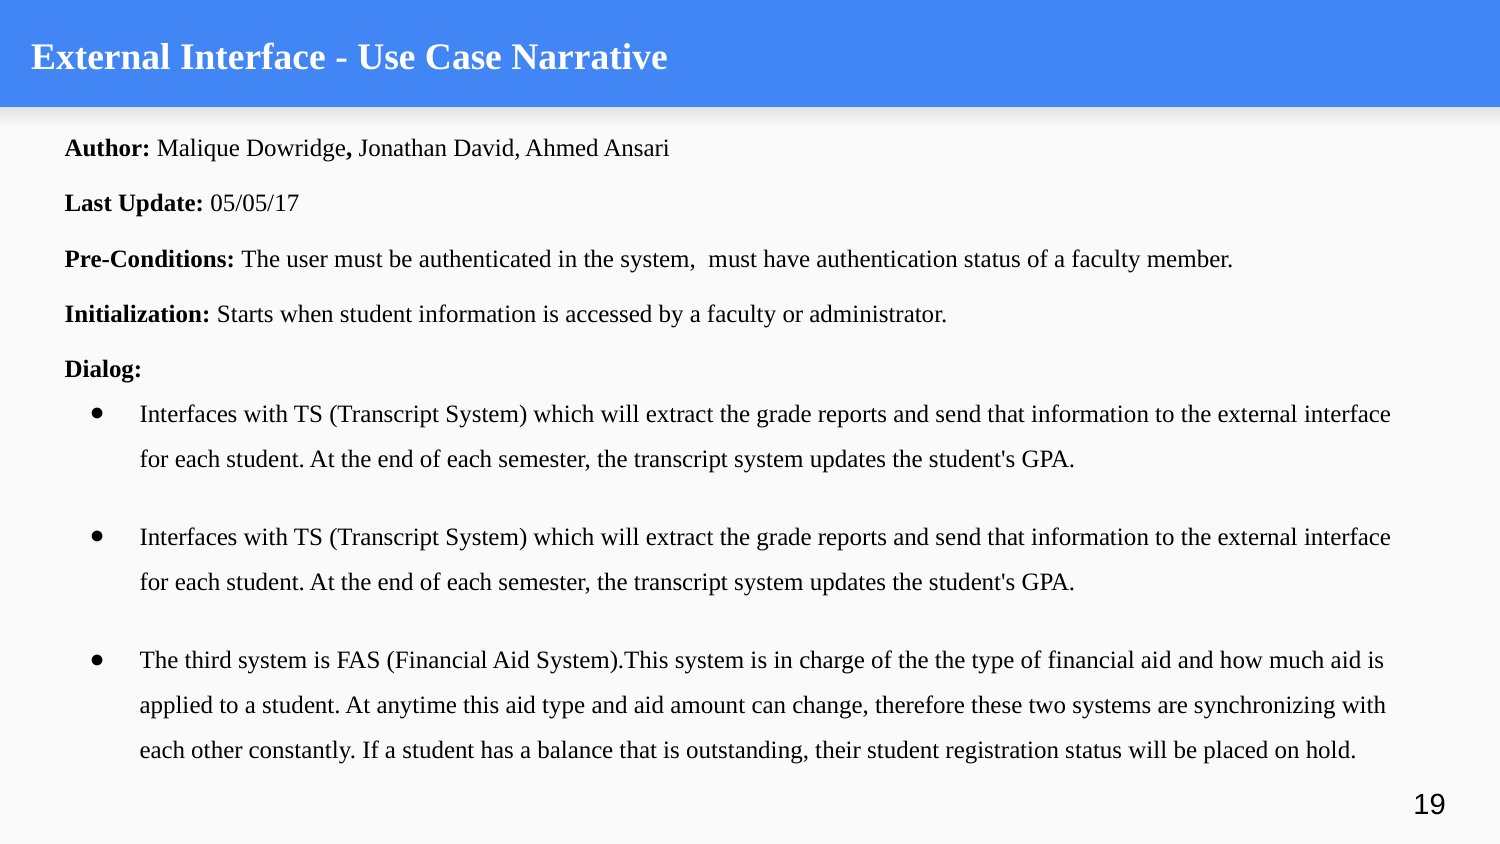

# External Interface - Use Case Narrative
Author: Malique Dowridge, Jonathan David, Ahmed Ansari
Last Update: 05/05/17
Pre-Conditions: The user must be authenticated in the system,  must have authentication status of a faculty member.
Initialization: Starts when student information is accessed by a faculty or administrator.
Dialog:
Interfaces with TS (Transcript System) which will extract the grade reports and send that information to the external interface for each student. At the end of each semester, the transcript system updates the student's GPA.
Interfaces with TS (Transcript System) which will extract the grade reports and send that information to the external interface for each student. At the end of each semester, the transcript system updates the student's GPA.
The third system is FAS (Financial Aid System).This system is in charge of the the type of financial aid and how much aid is applied to a student. At anytime this aid type and aid amount can change, therefore these two systems are synchronizing with each other constantly. If a student has a balance that is outstanding, their student registration status will be placed on hold.

19